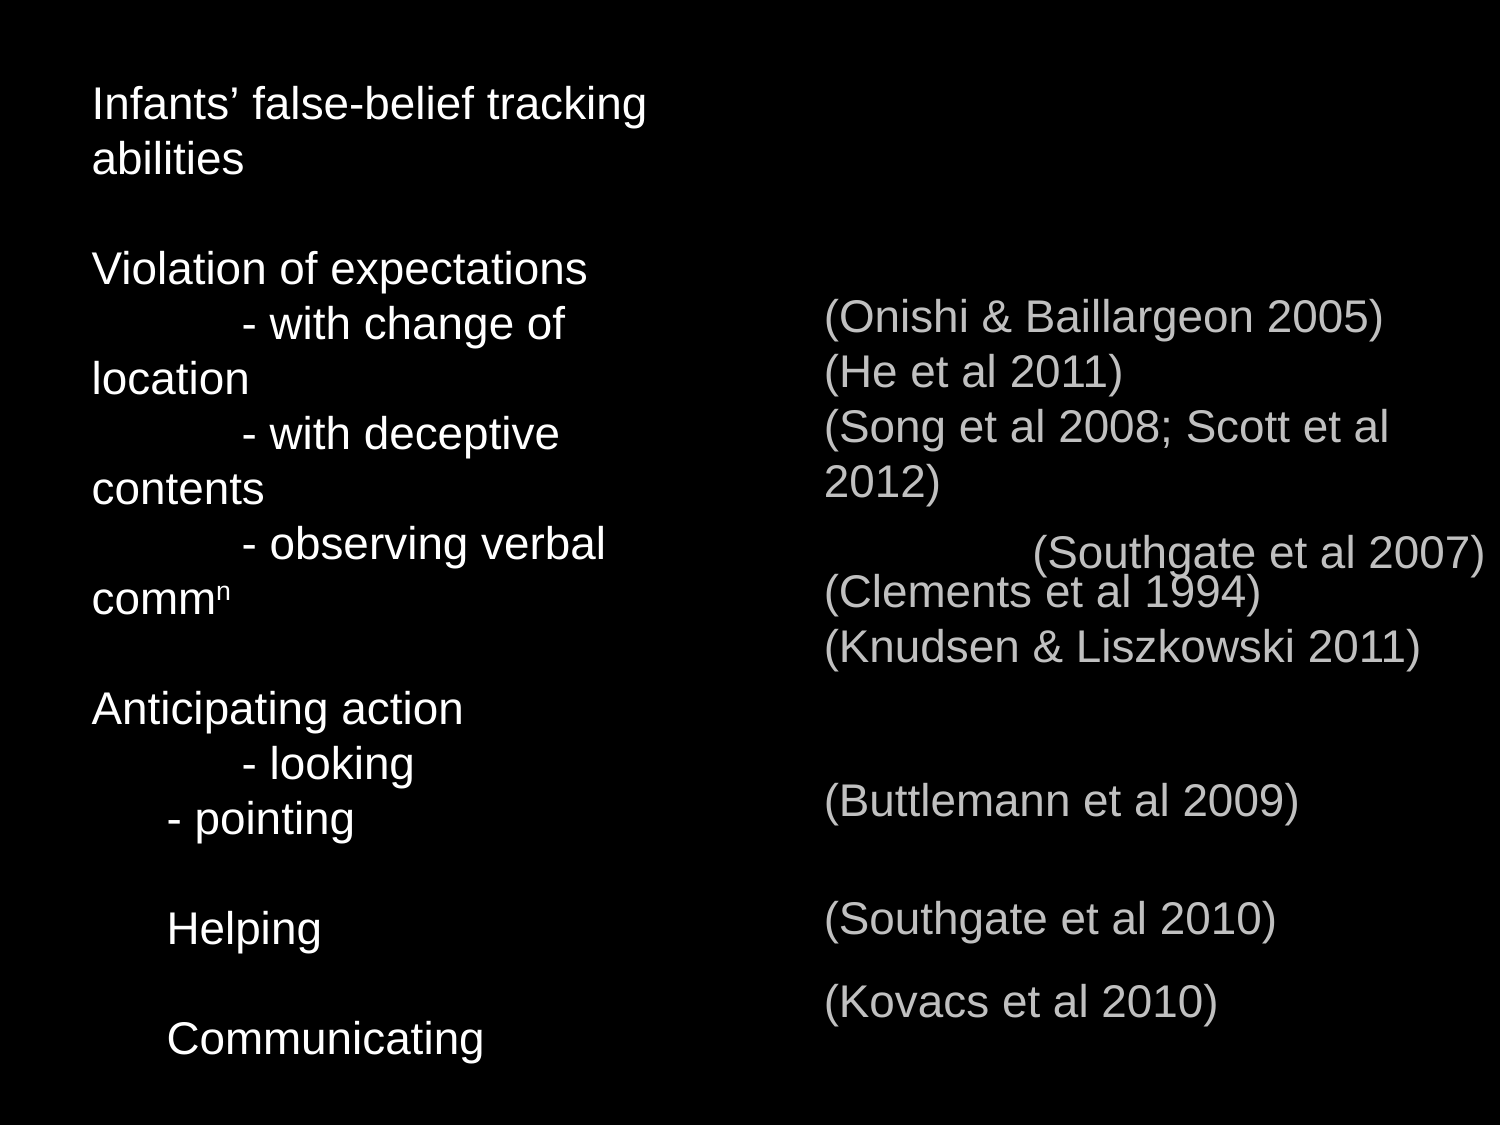

Infants’ false-belief tracking abilities

Violation of expectations
	- with change of location
	- with deceptive contents
	- observing verbal commn

Anticipating action
	- looking
- pointing

Helping

Communicating

Altercentric interference
(Onishi & Baillargeon 2005)
(He et al 2011)
(Song et al 2008; Scott et al 2012)
(Southgate et al 2007)
(Clements et al 1994)
(Knudsen & Liszkowski 2011)
(Buttlemann et al 2009)
(Southgate et al 2010)
(Kovacs et al 2010)